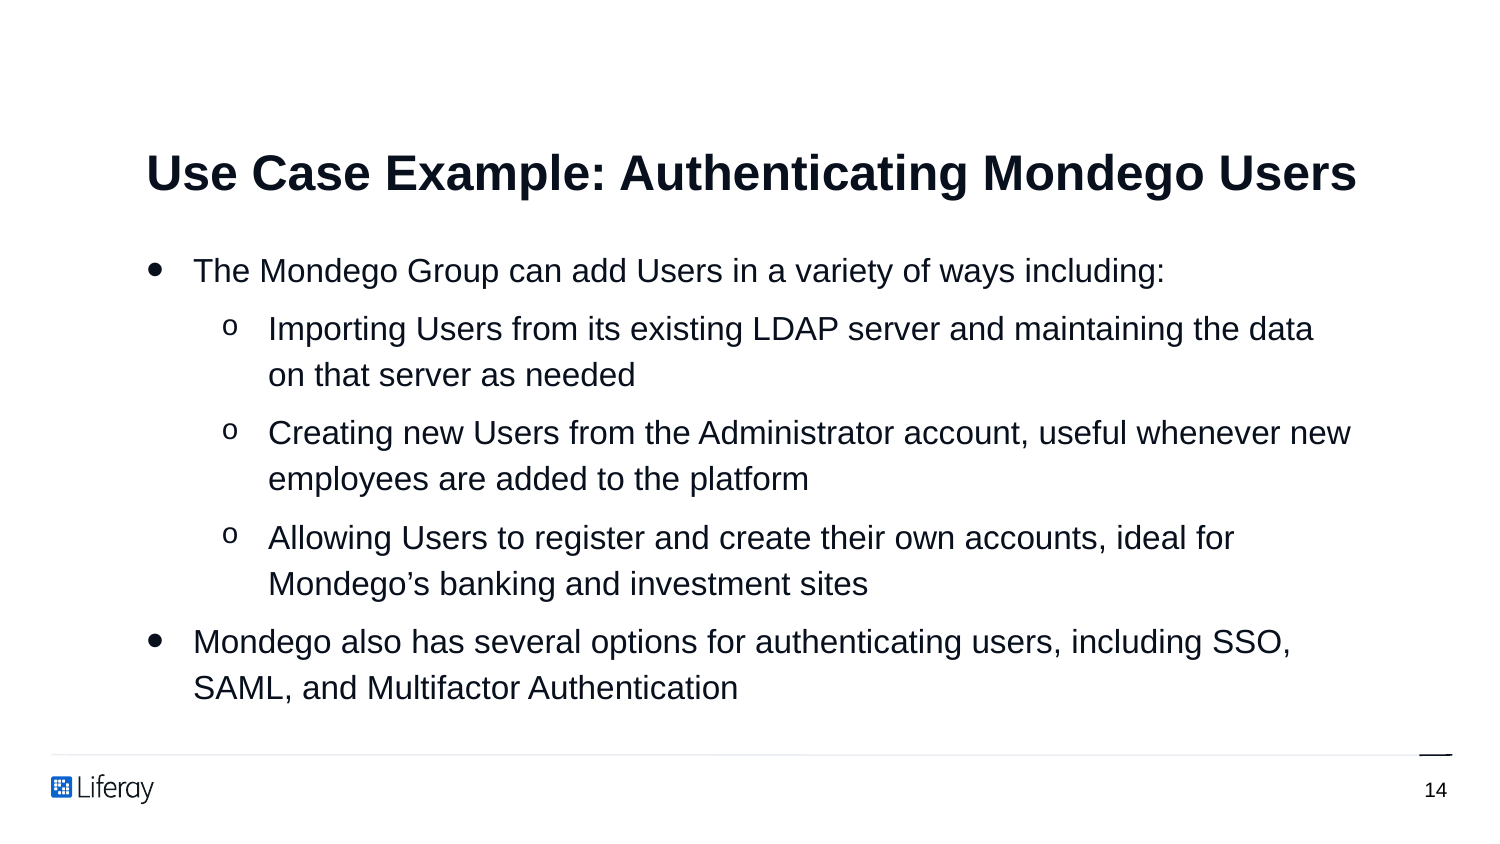

# Use Case Example: Authenticating Mondego Users
The Mondego Group can add Users in a variety of ways including:
Importing Users from its existing LDAP server and maintaining the data on that server as needed
Creating new Users from the Administrator account, useful whenever new employees are added to the platform
Allowing Users to register and create their own accounts, ideal for Mondego’s banking and investment sites
Mondego also has several options for authenticating users, including SSO, SAML, and Multifactor Authentication